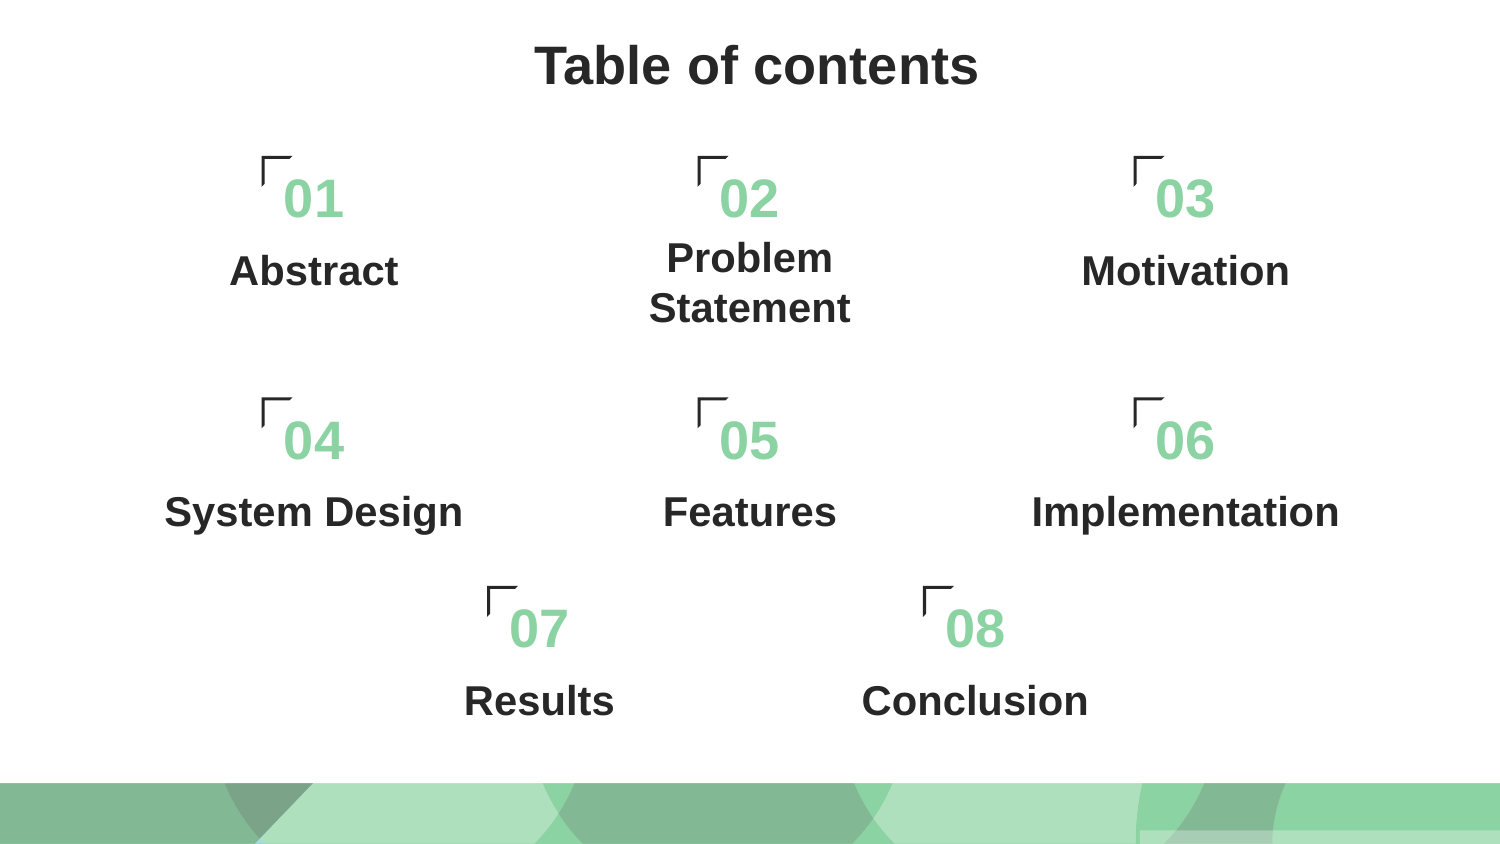

# Table of contents
01
02
03

Abstract
Motivation
Problem Statement
04
05
06

System Design
Features
Implementation
07
08

Results
Conclusion